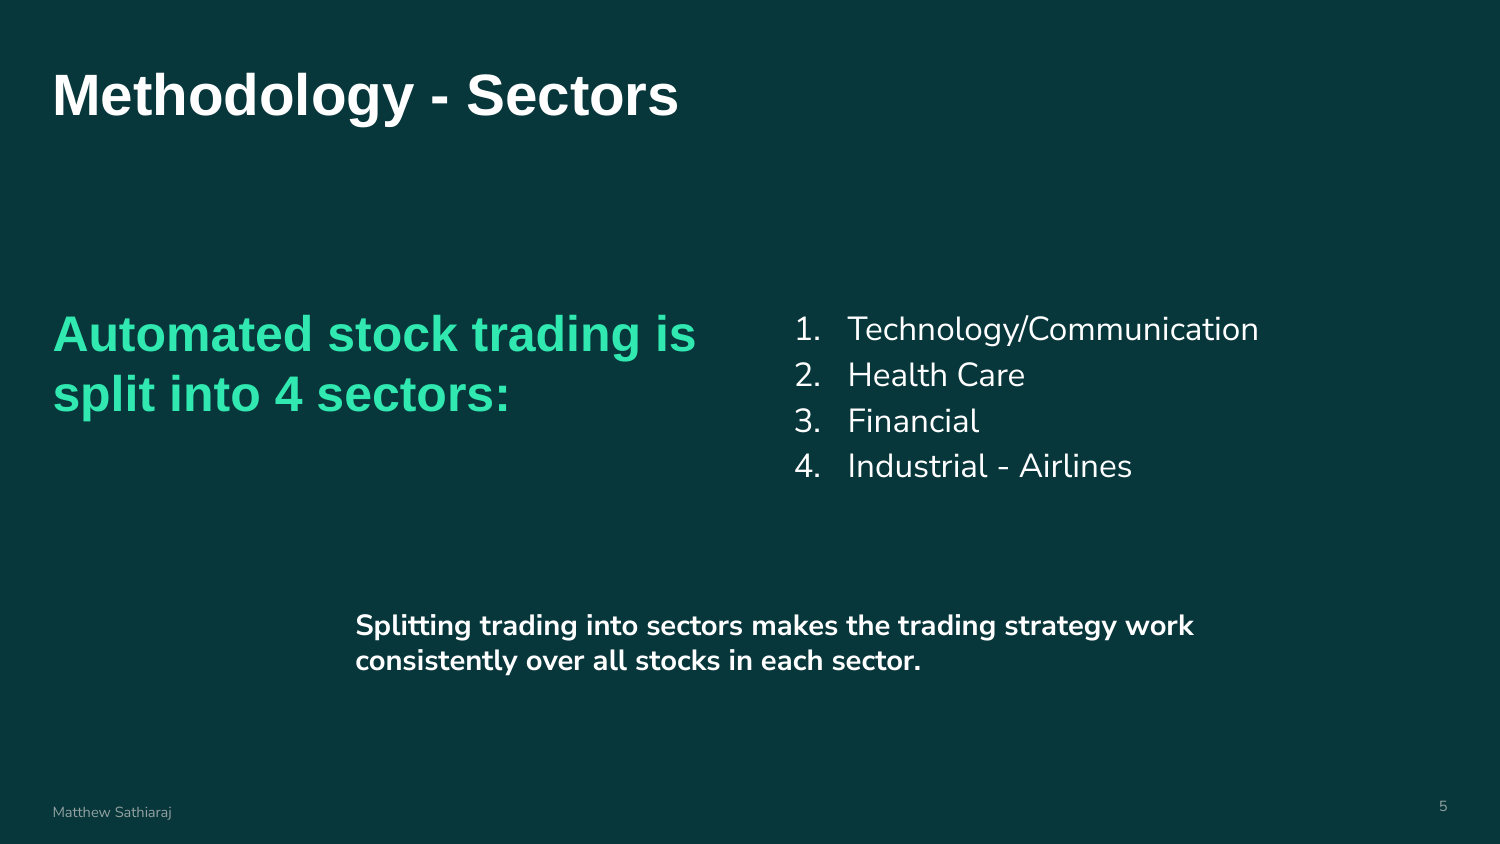

Methodology - Sectors
# Automated stock trading is split into 4 sectors:
Technology/Communication
Health Care
Financial
Industrial - Airlines
Splitting trading into sectors makes the trading strategy work consistently over all stocks in each sector.
Matthew Sathiaraj